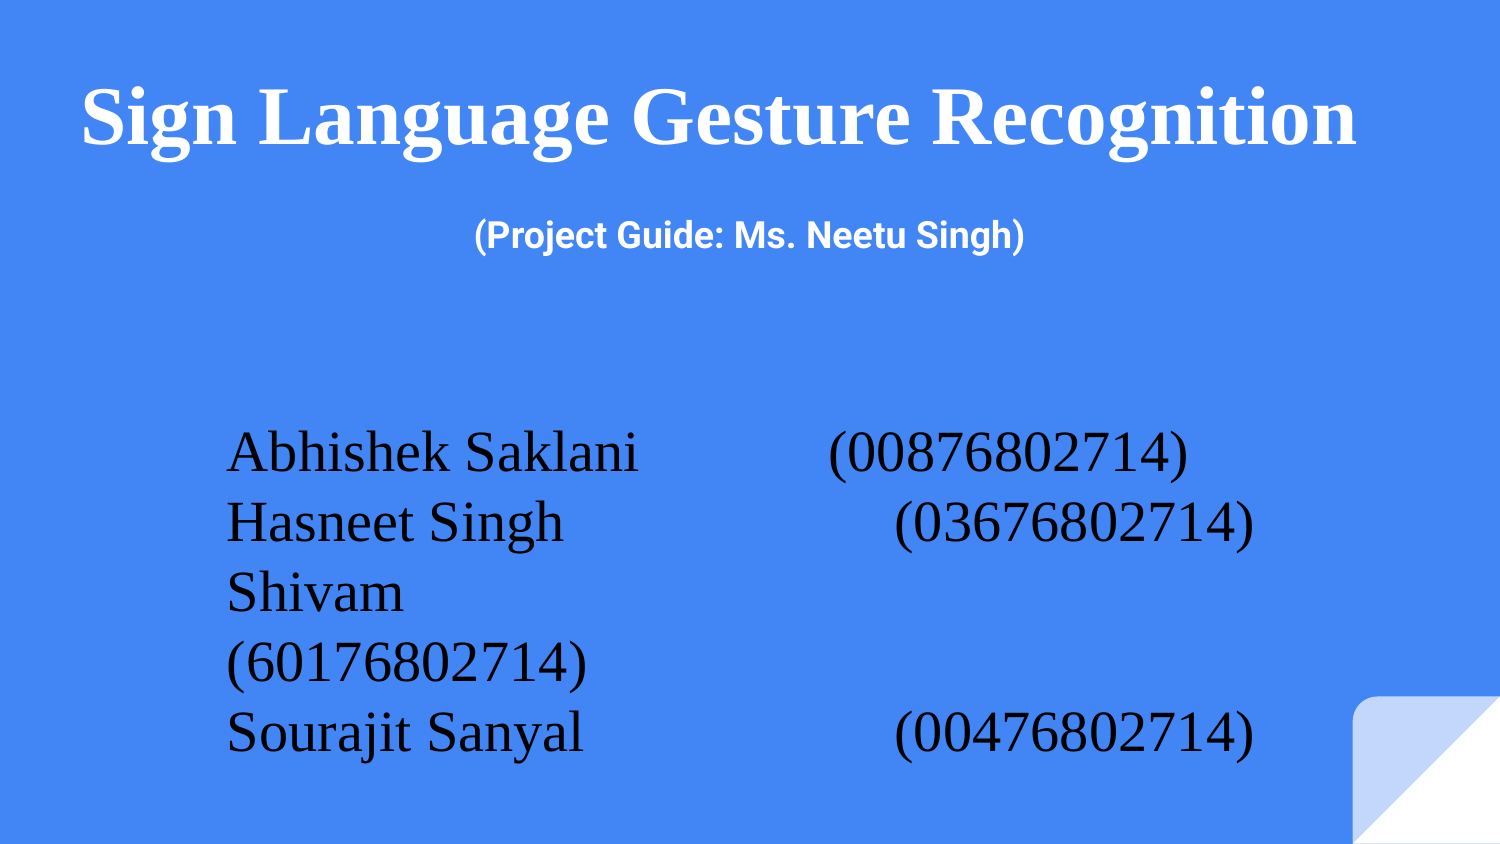

# Sign Language Gesture Recognition
(Project Guide: Ms. Neetu Singh)
Abhishek Saklani             (00876802714)
Hasneet Singh	               (03676802714)
Shivam				          (60176802714)
Sourajit Sanyal	               (00476802714)